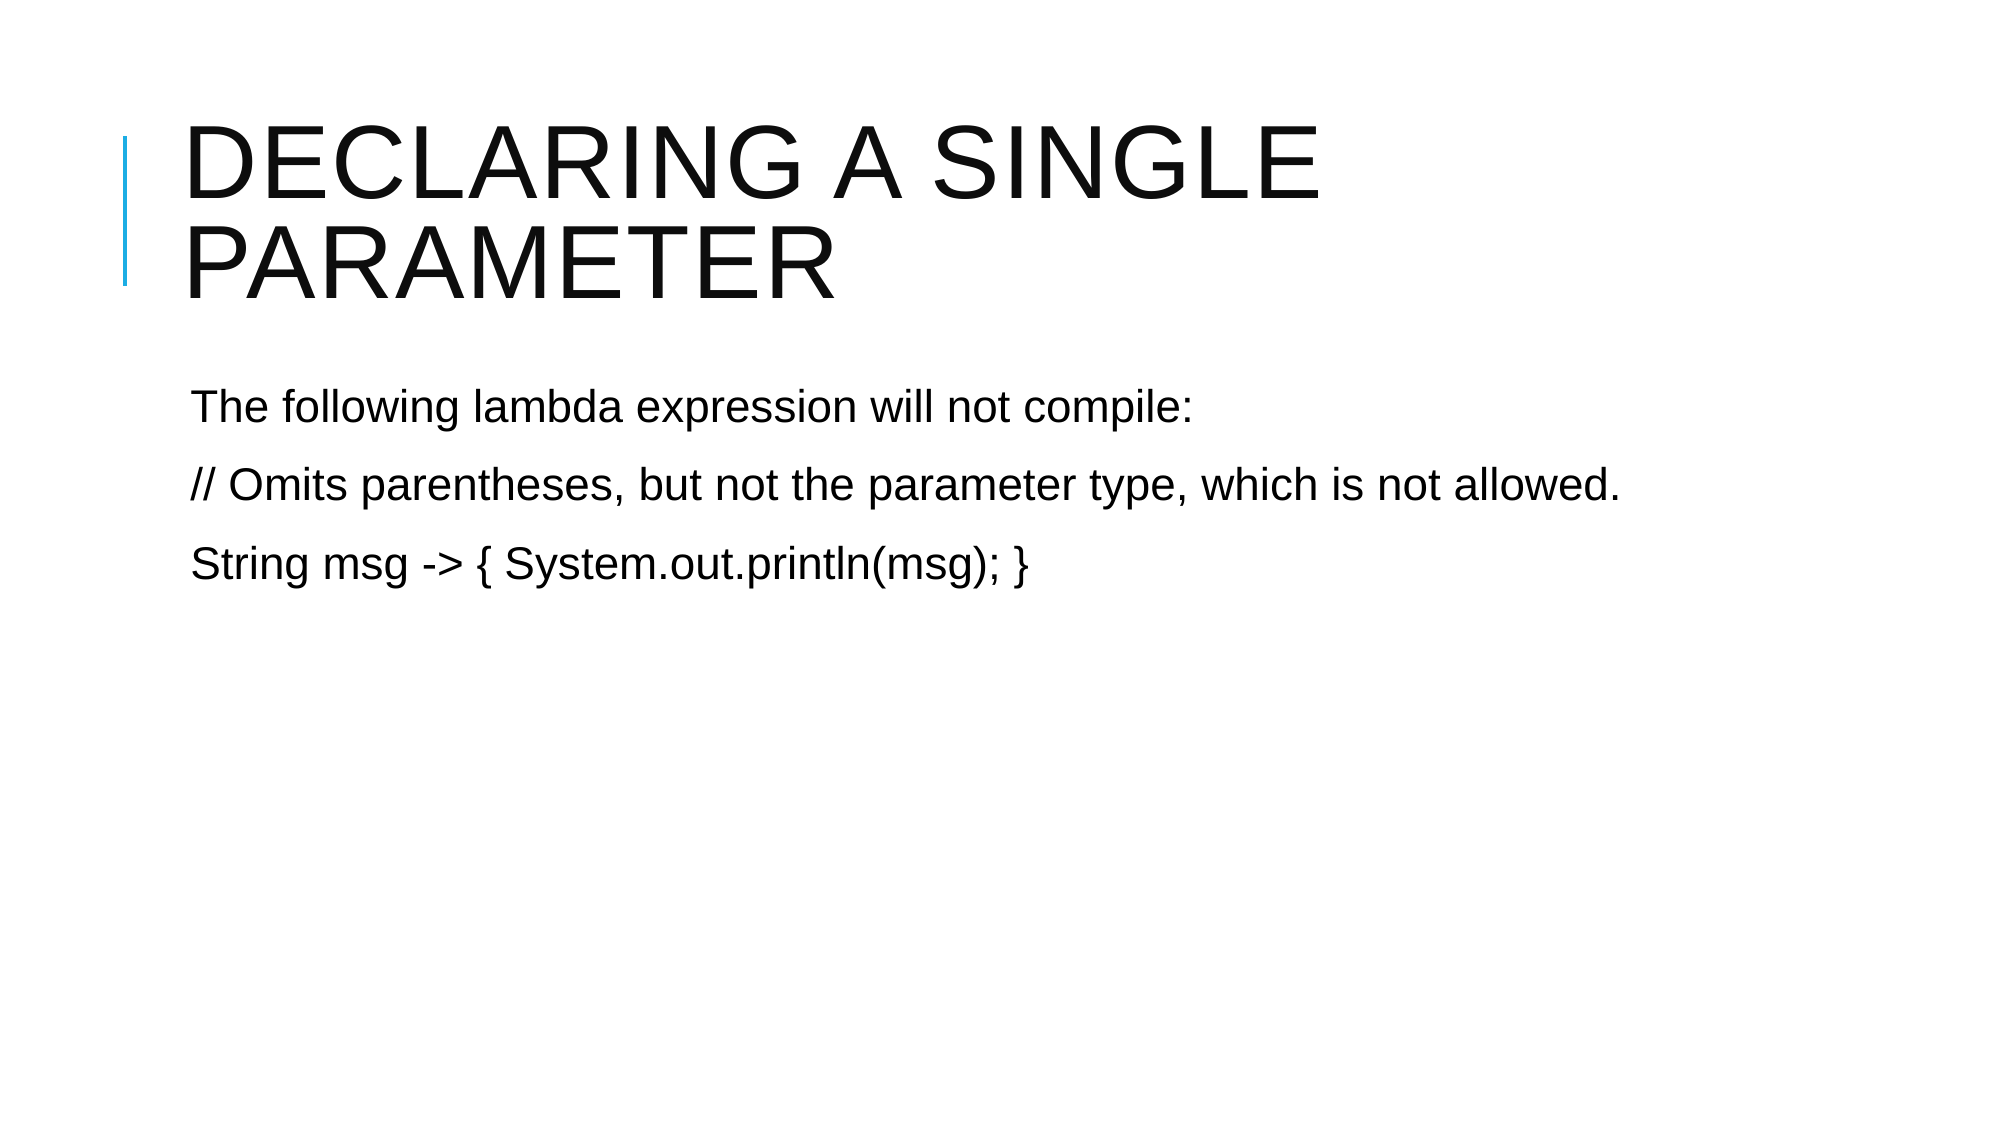

# Declaring a Single Parameter
The following lambda expression will not compile:
// Omits parentheses, but not the parameter type, which is not allowed.
String msg -> { System.out.println(msg); }